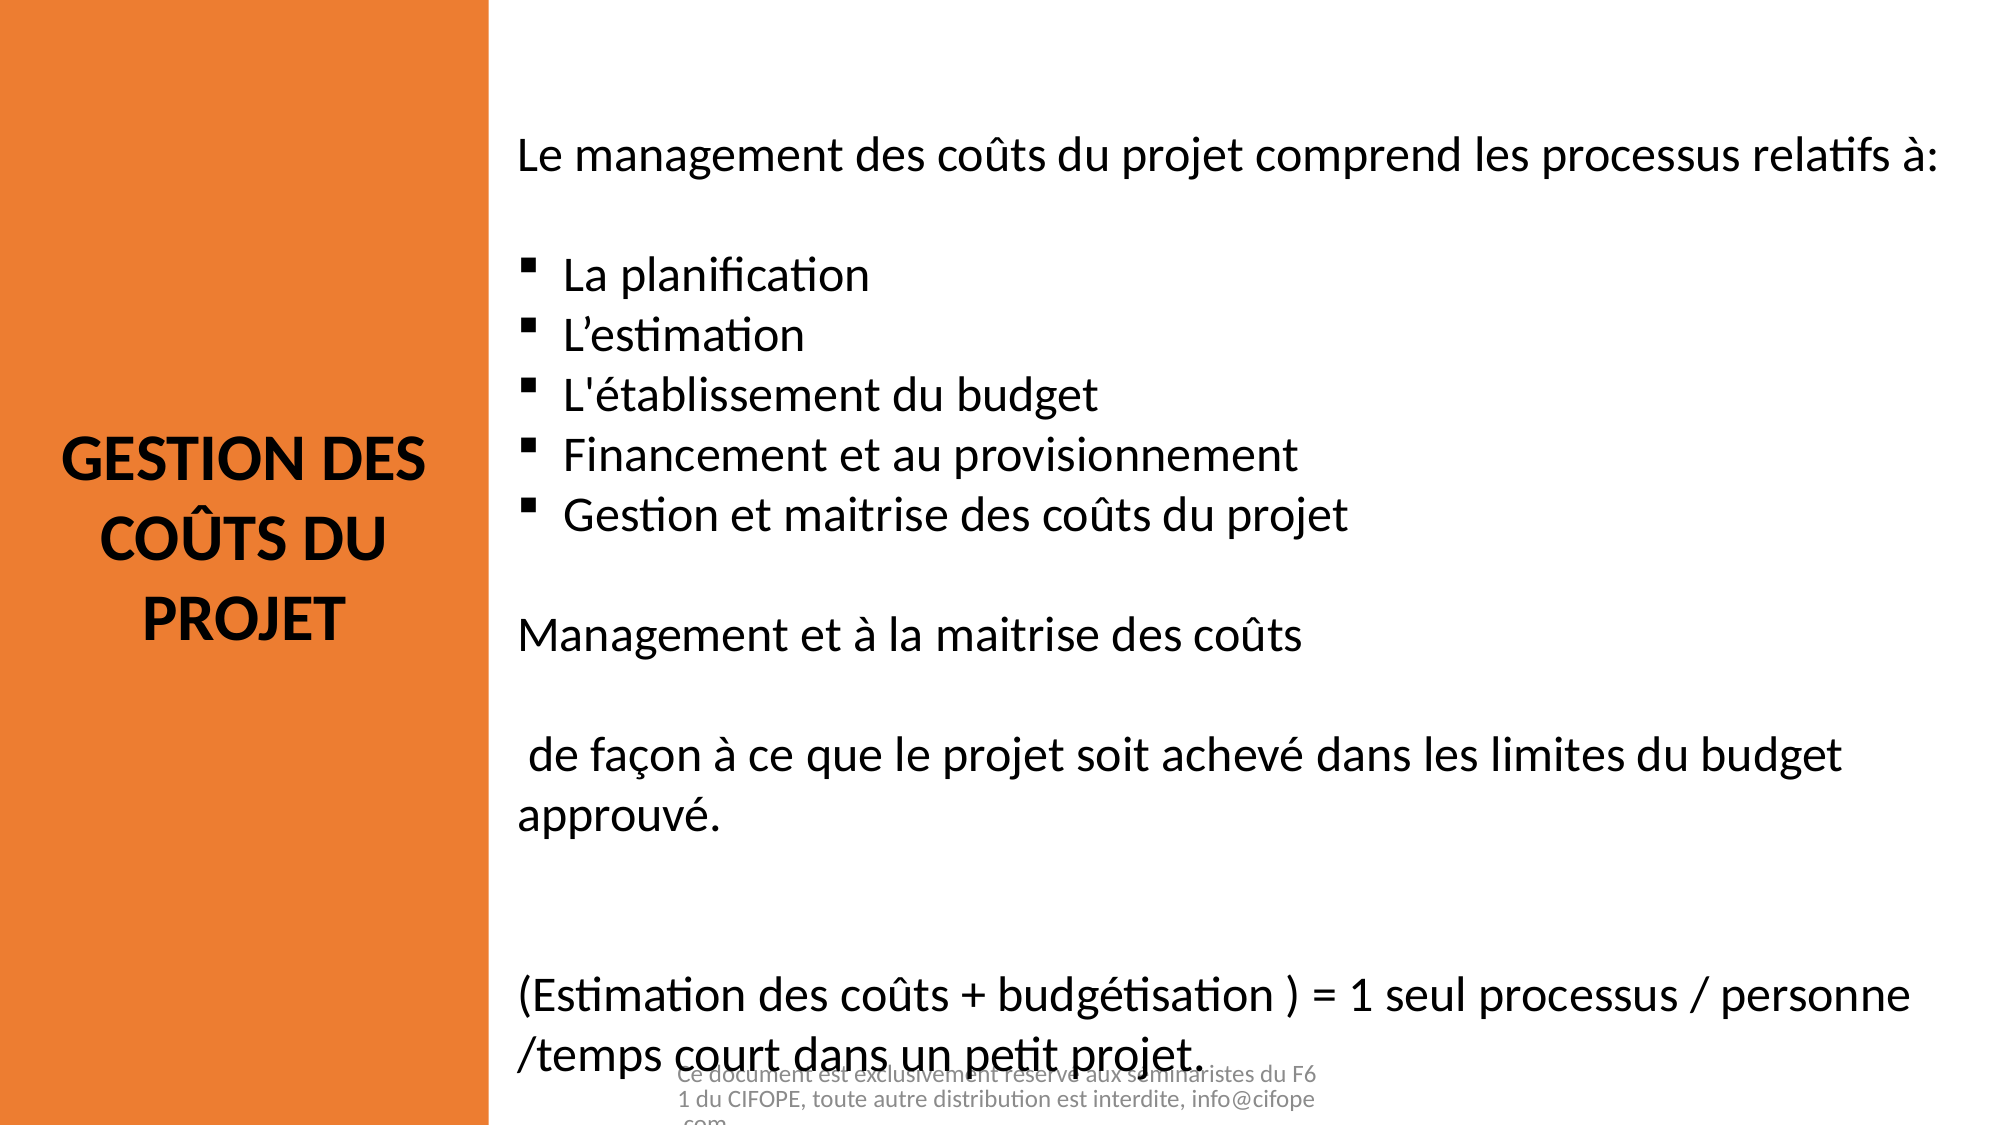

Le management des coûts du projet comprend les processus relatifs à:

La planification
L’estimation
L'établissement du budget
Financement et au provisionnement
Gestion et maitrise des coûts du projet

Management et à la maitrise des coûts

 de façon à ce que le projet soit achevé dans les limites du budget approuvé.

(Estimation des coûts + budgétisation ) = 1 seul processus / personne /temps court dans un petit projet.

GESTION DES COÛTS DU PROJET
Ce document est exclusivement réservé aux séminaristes du F61 du CIFOPE, toute autre distribution est interdite, info@cifope.com